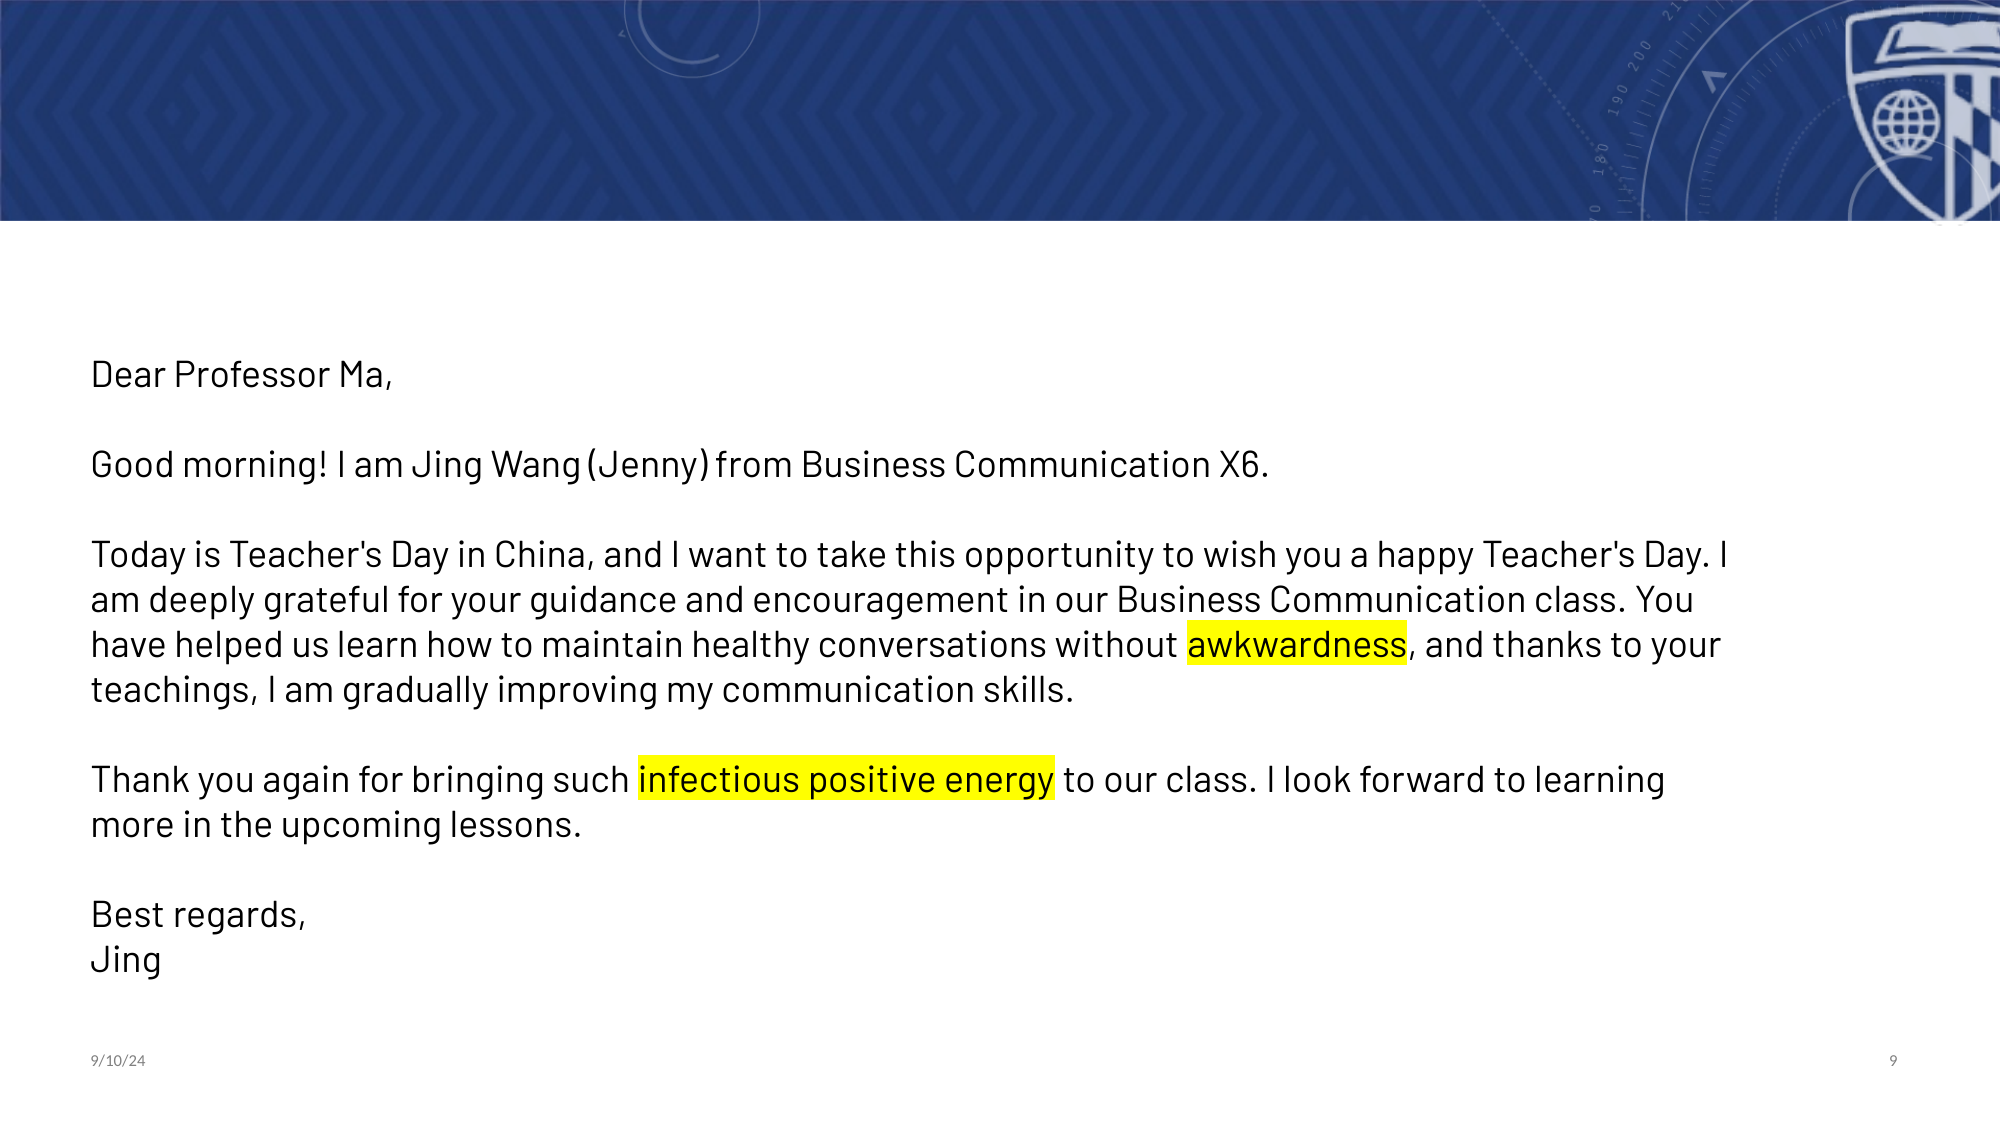

# HSV
Dear Professor Ma,

Good morning! I am Jing Wang (Jenny) from Business Communication X6.

Today is Teacher's Day in China, and I want to take this opportunity to wish you a happy Teacher's Day. I am deeply grateful for your guidance and encouragement in our Business Communication class. You have helped us learn how to maintain healthy conversations without awkwardness, and thanks to your teachings, I am gradually improving my communication skills.

Thank you again for bringing such infectious positive energy to our class. I look forward to learning more in the upcoming lessons.

Best regards,
Jing
9/10/24

9